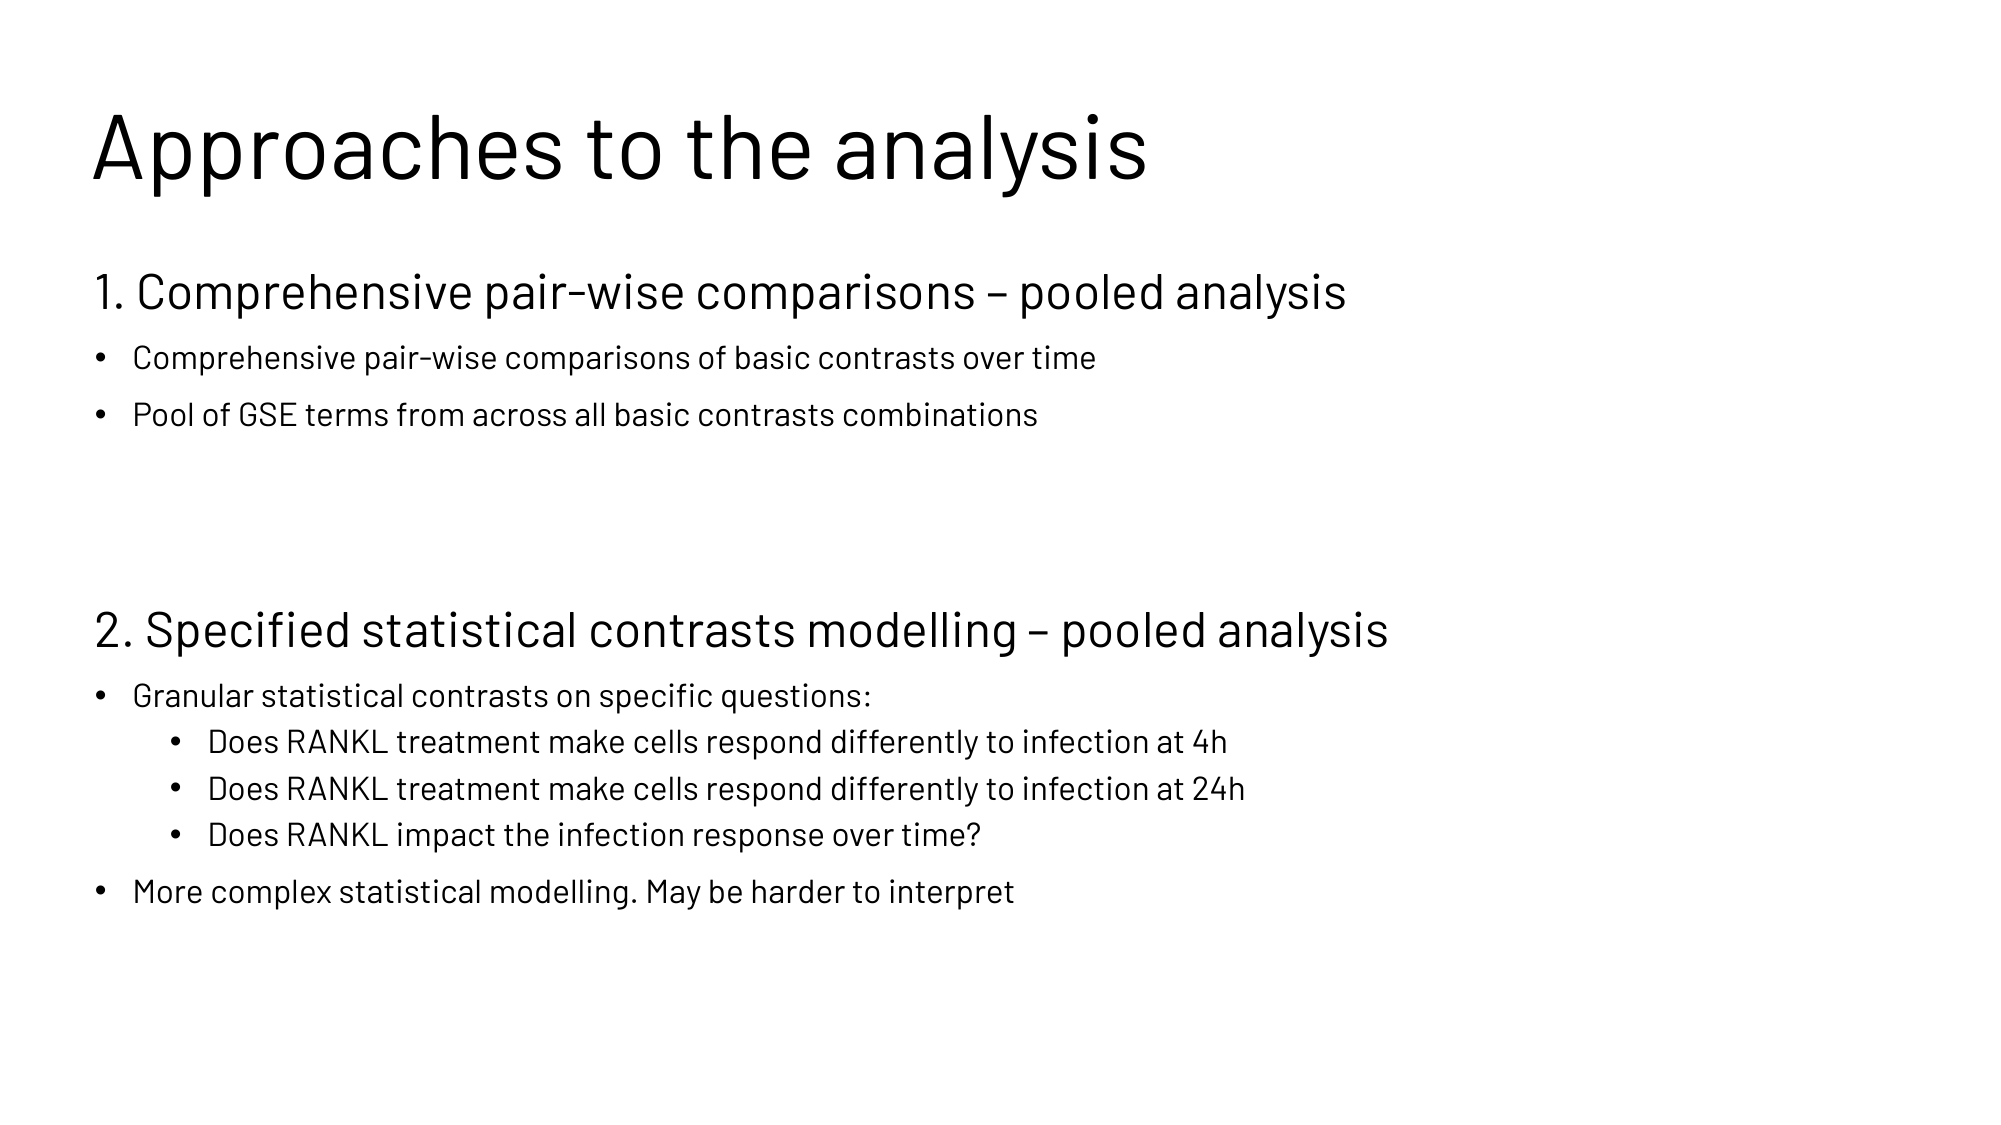

Approaches to the analysis
1. Comprehensive pair-wise comparisons – pooled analysis
Comprehensive pair-wise comparisons of basic contrasts over time
Pool of GSE terms from across all basic contrasts combinations

2. Specified statistical contrasts modelling – pooled analysis
Granular statistical contrasts on specific questions:
Does RANKL treatment make cells respond differently to infection at 4h
Does RANKL treatment make cells respond differently to infection at 24h
Does RANKL impact the infection response over time?
More complex statistical modelling. May be harder to interpret